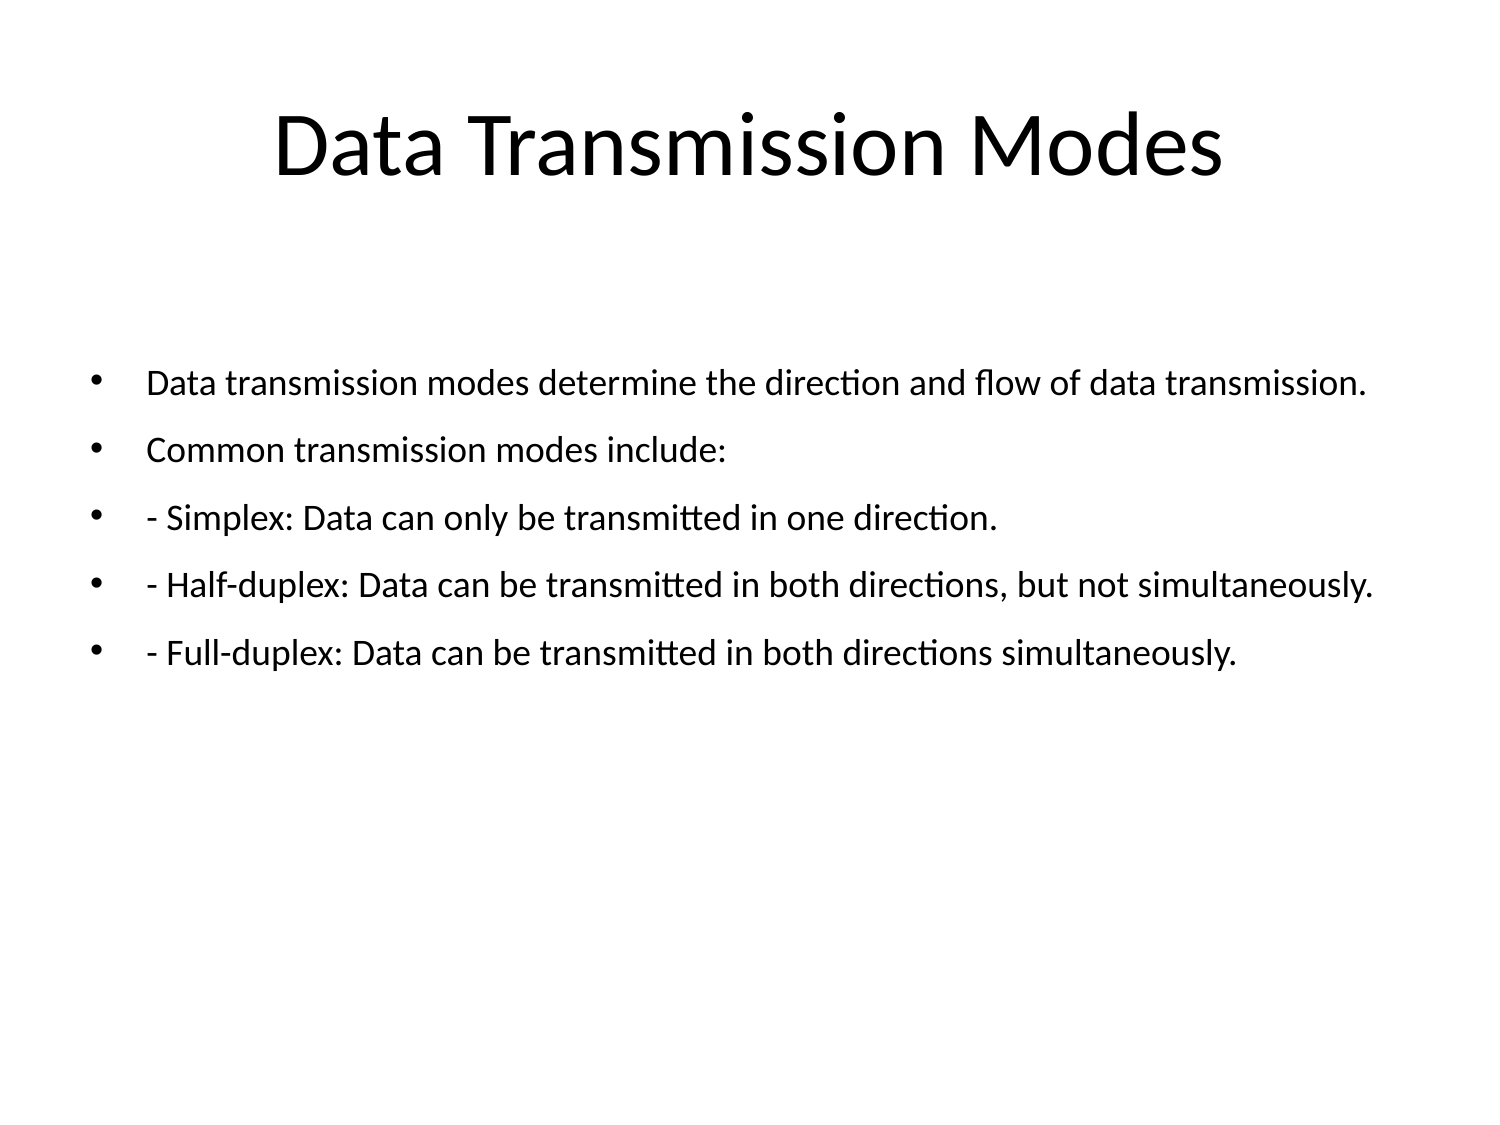

# Data Transmission Modes

Data transmission modes determine the direction and flow of data transmission.
Common transmission modes include:
- Simplex: Data can only be transmitted in one direction.
- Half-duplex: Data can be transmitted in both directions, but not simultaneously.
- Full-duplex: Data can be transmitted in both directions simultaneously.